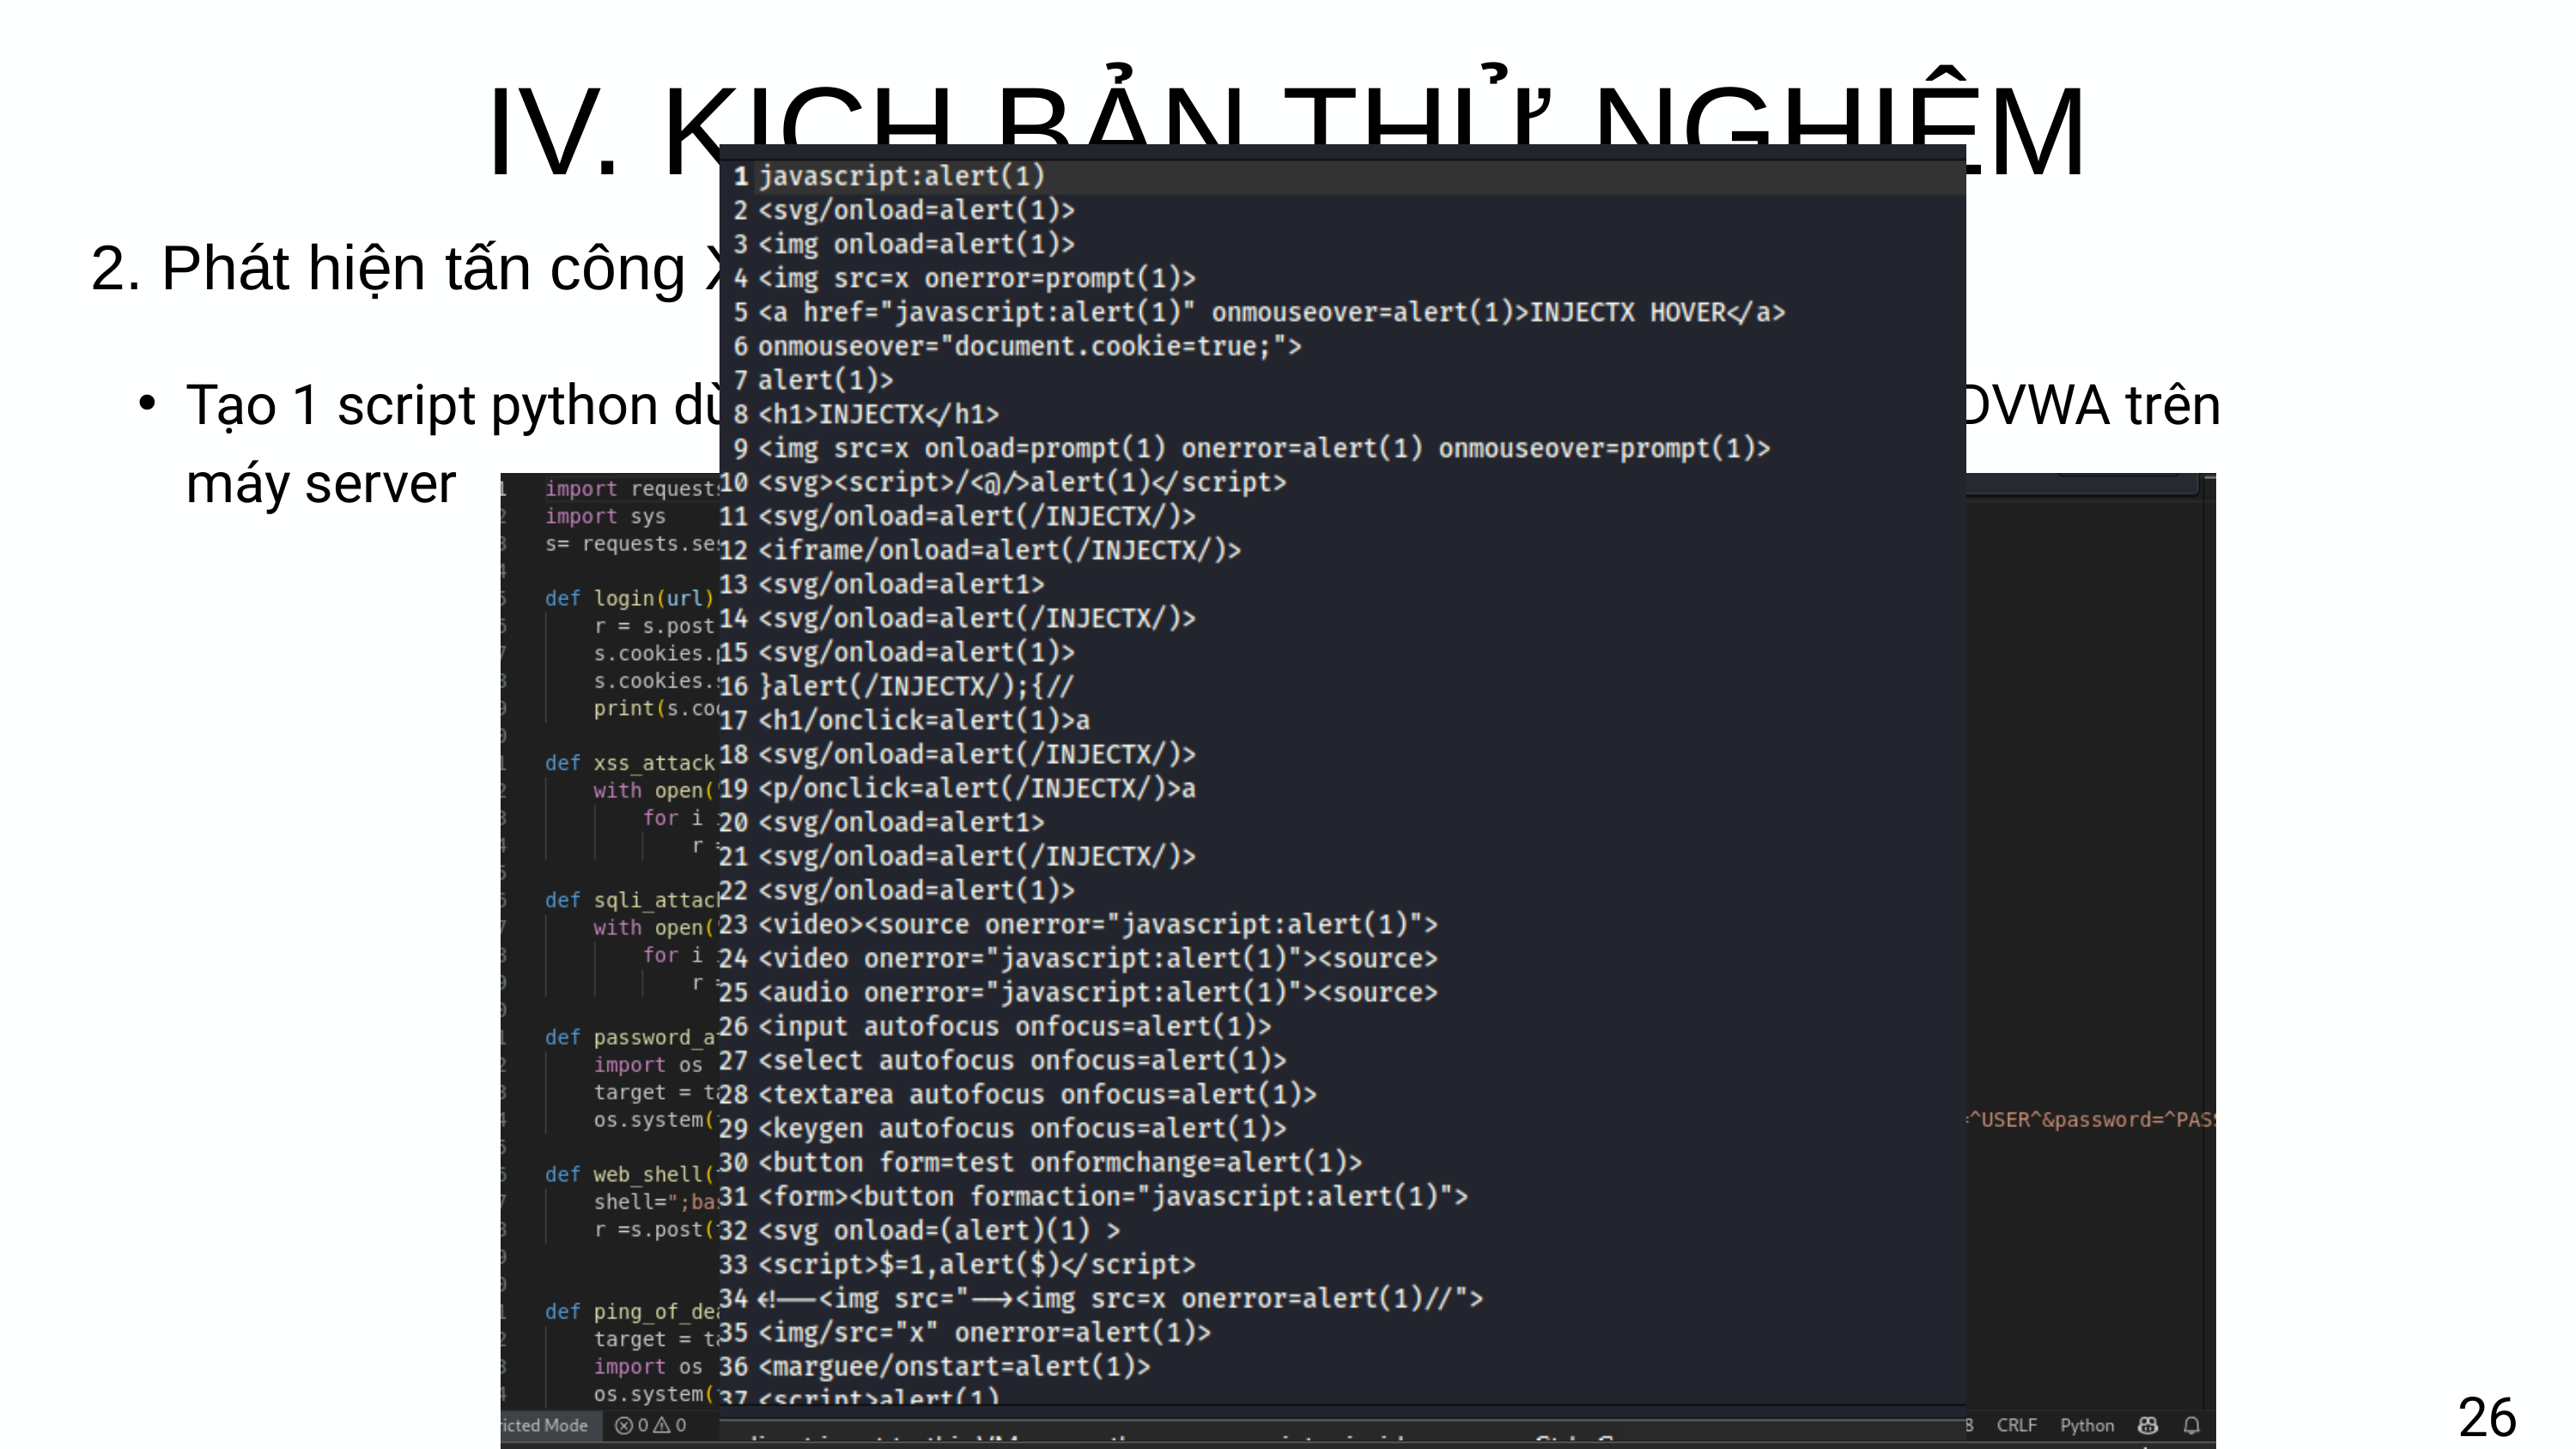

IV. KỊCH BẢN THỬ NGHIỆM

2. Phát hiện tấn công XSS
Tạo 1 script python dùng để thực hiện mô phỏng các tấn công vào Web DVWA trên máy server

26